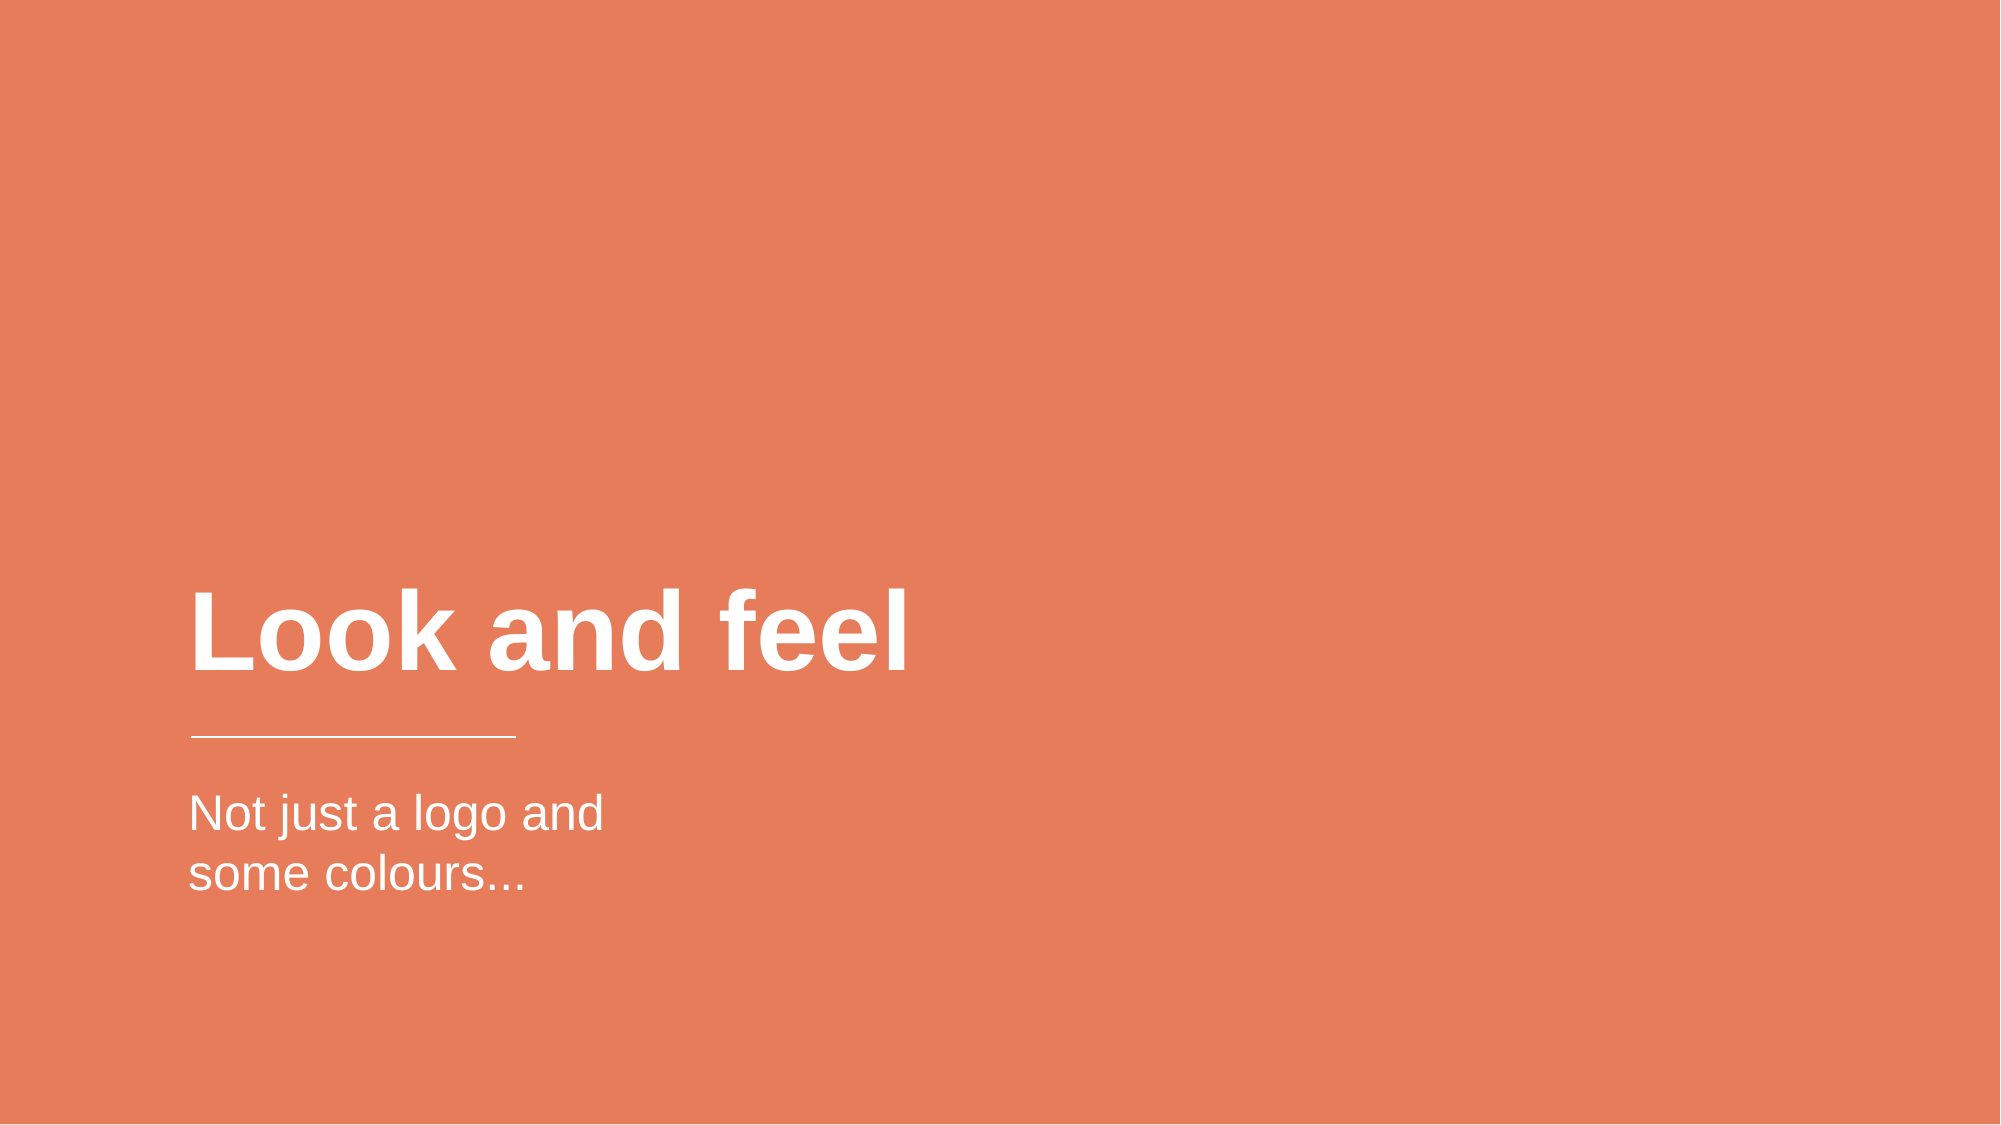

Look and feel
Not just a logo and some colours...